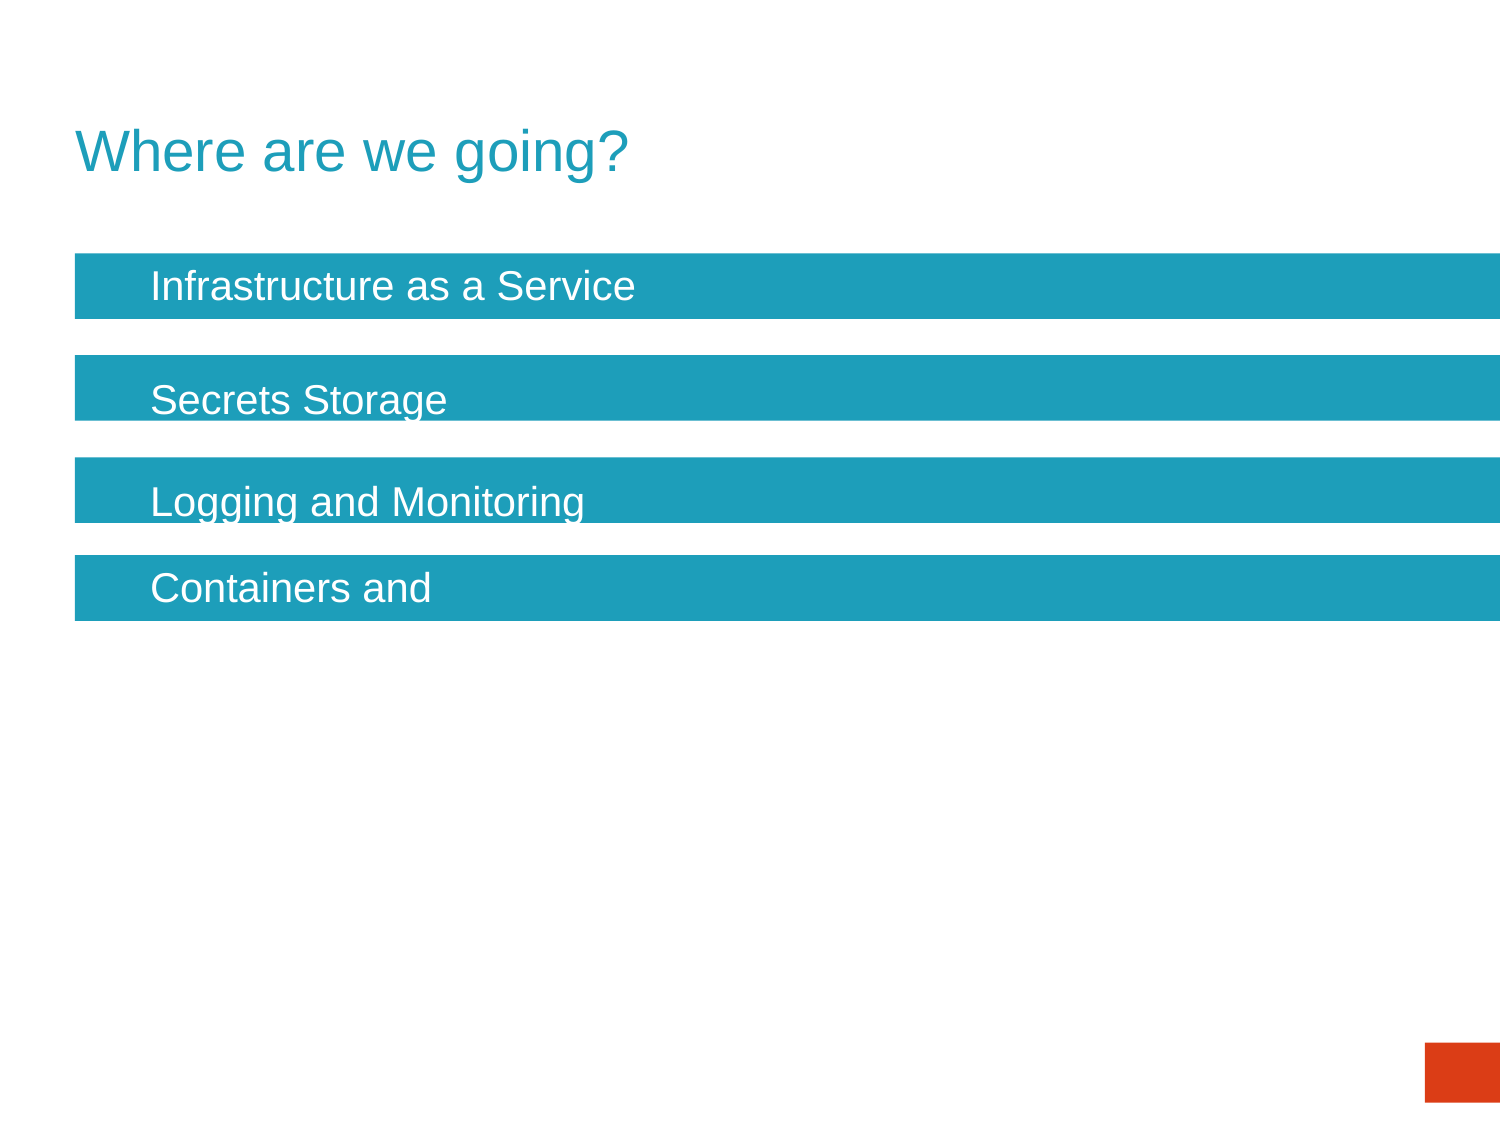

# Where are we going?

Infrastructure as a Service
Secrets Storage  Logging and Monitoring
Containers and Microservices